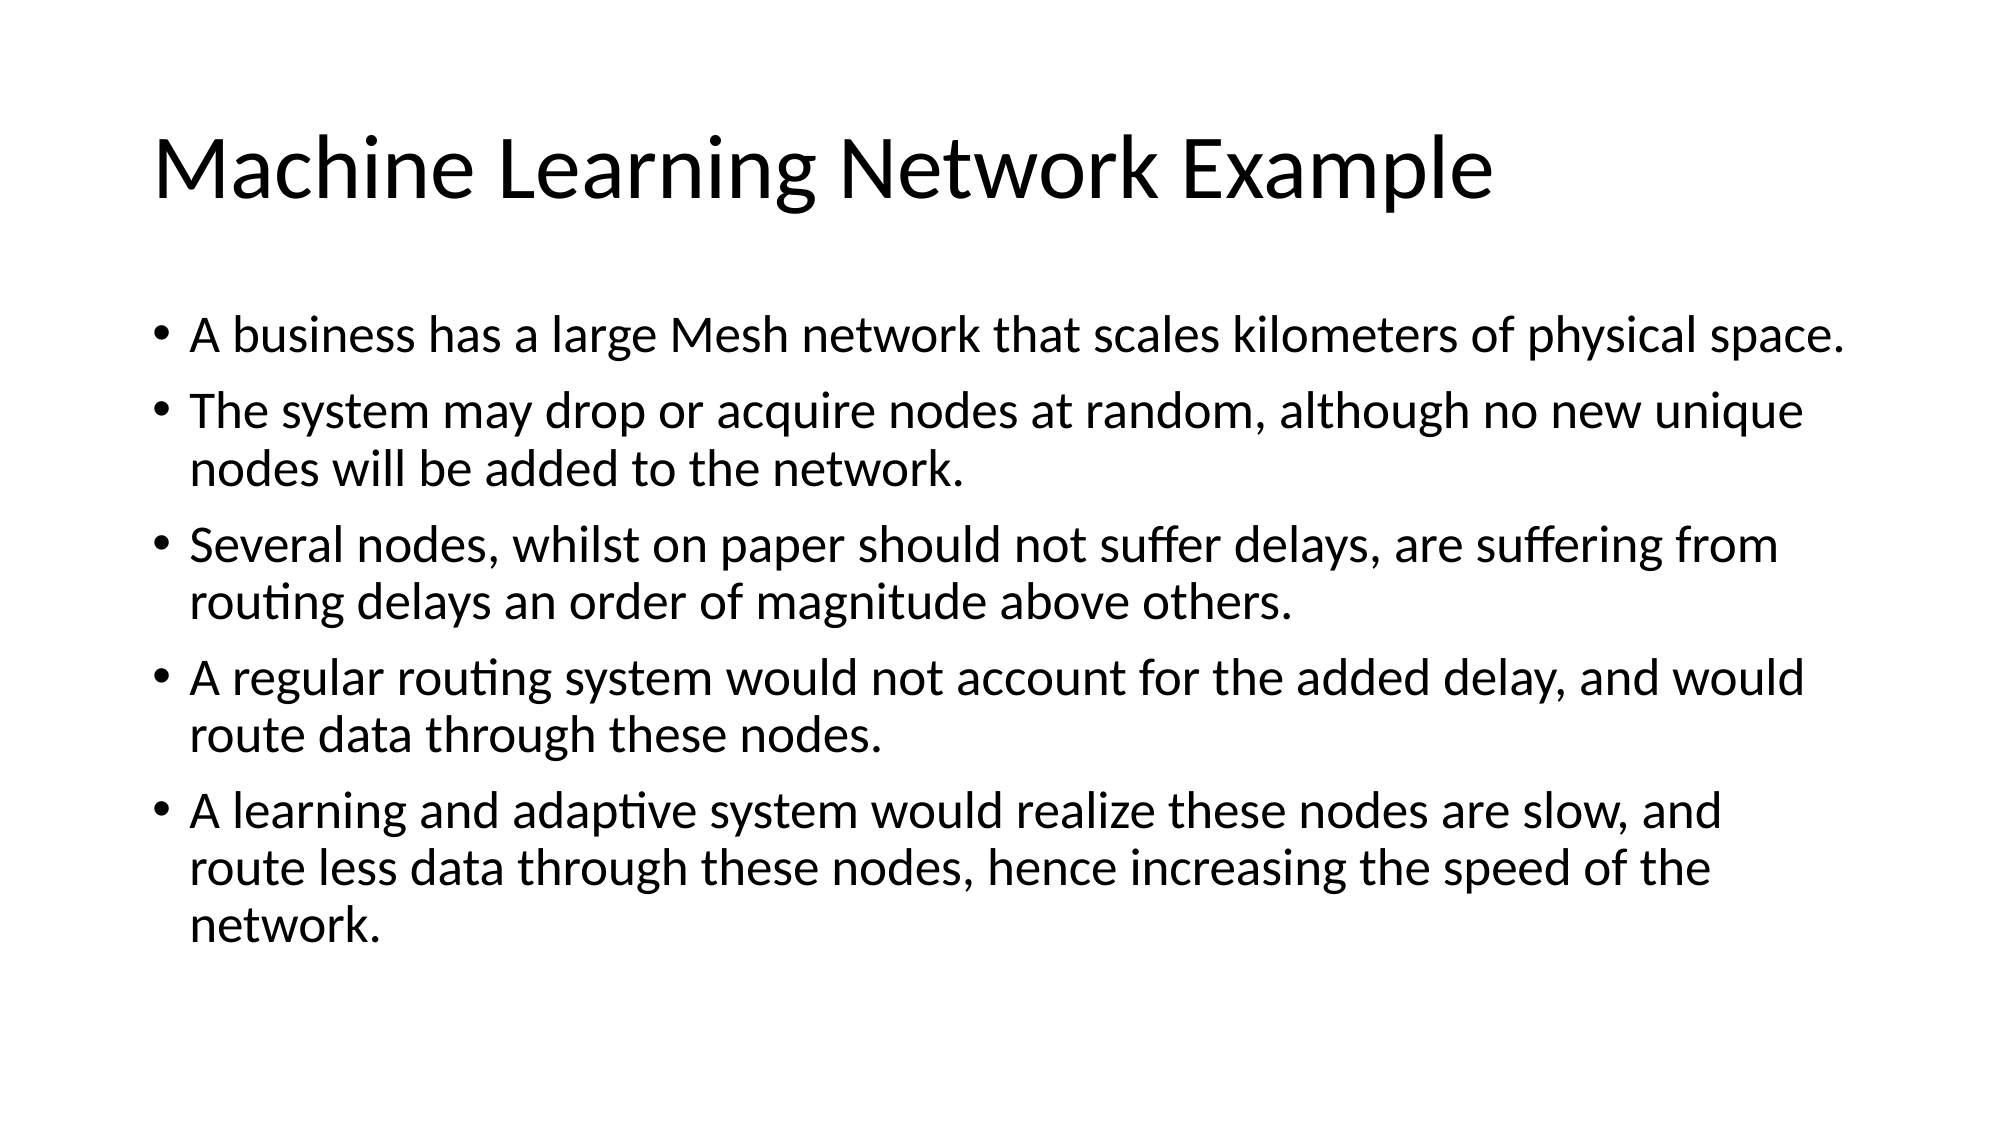

# Machine Learning Network Example
A business has a large Mesh network that scales kilometers of physical space.
The system may drop or acquire nodes at random, although no new unique nodes will be added to the network.
Several nodes, whilst on paper should not suffer delays, are suffering from routing delays an order of magnitude above others.
A regular routing system would not account for the added delay, and would route data through these nodes.
A learning and adaptive system would realize these nodes are slow, and route less data through these nodes, hence increasing the speed of the network.